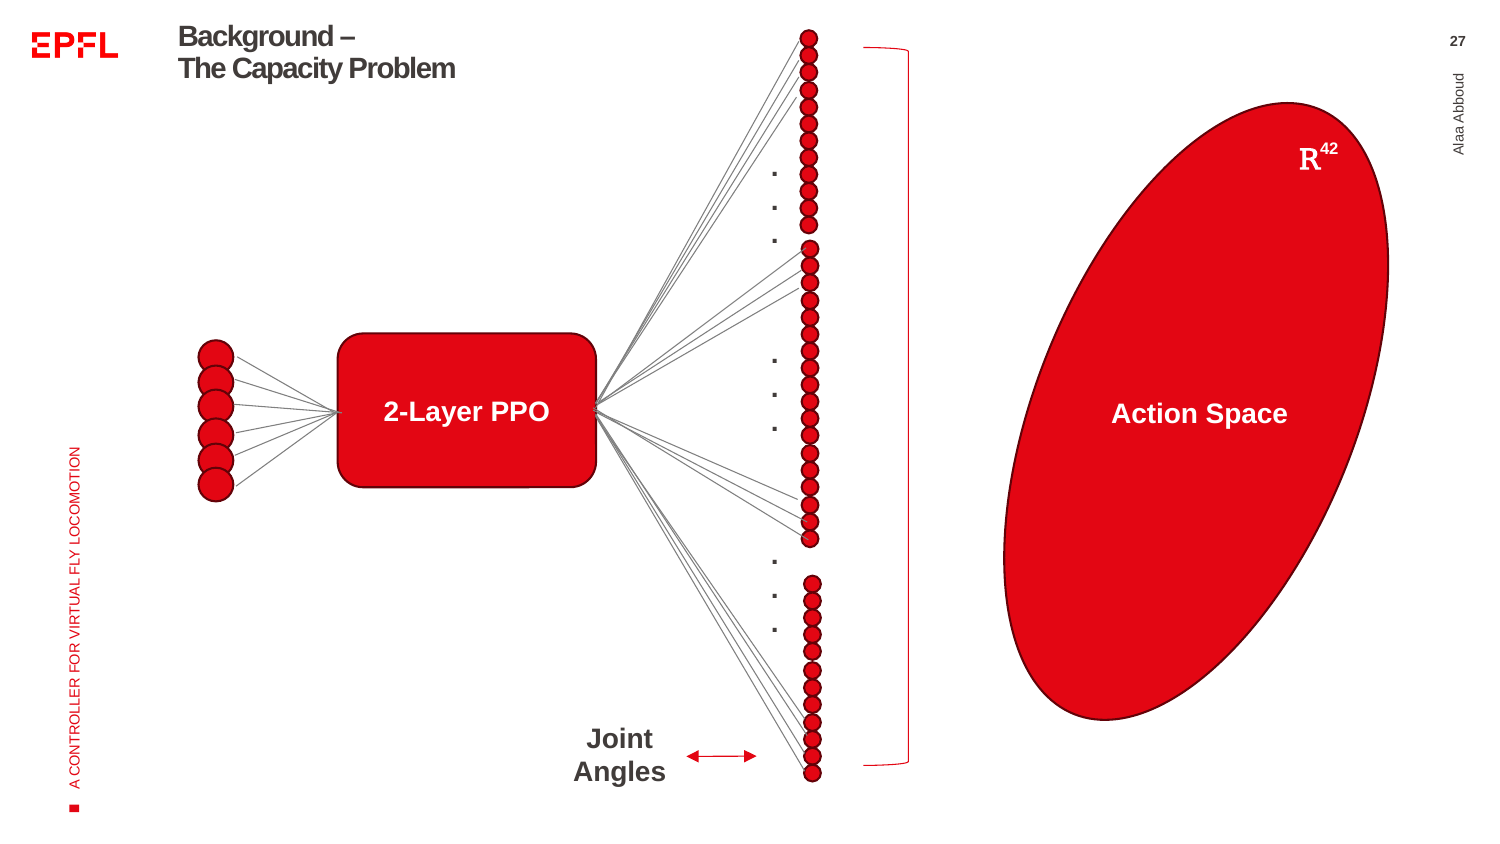

# Background – The Capacity Problem

27

42

R
.
.
.

Alaa Abboud

.
.
.
2-Layer PPO

Action Space

A CONTROLLER FOR VIRTUAL FLY LOCOMOTION

.
.
.

Joint
Angles